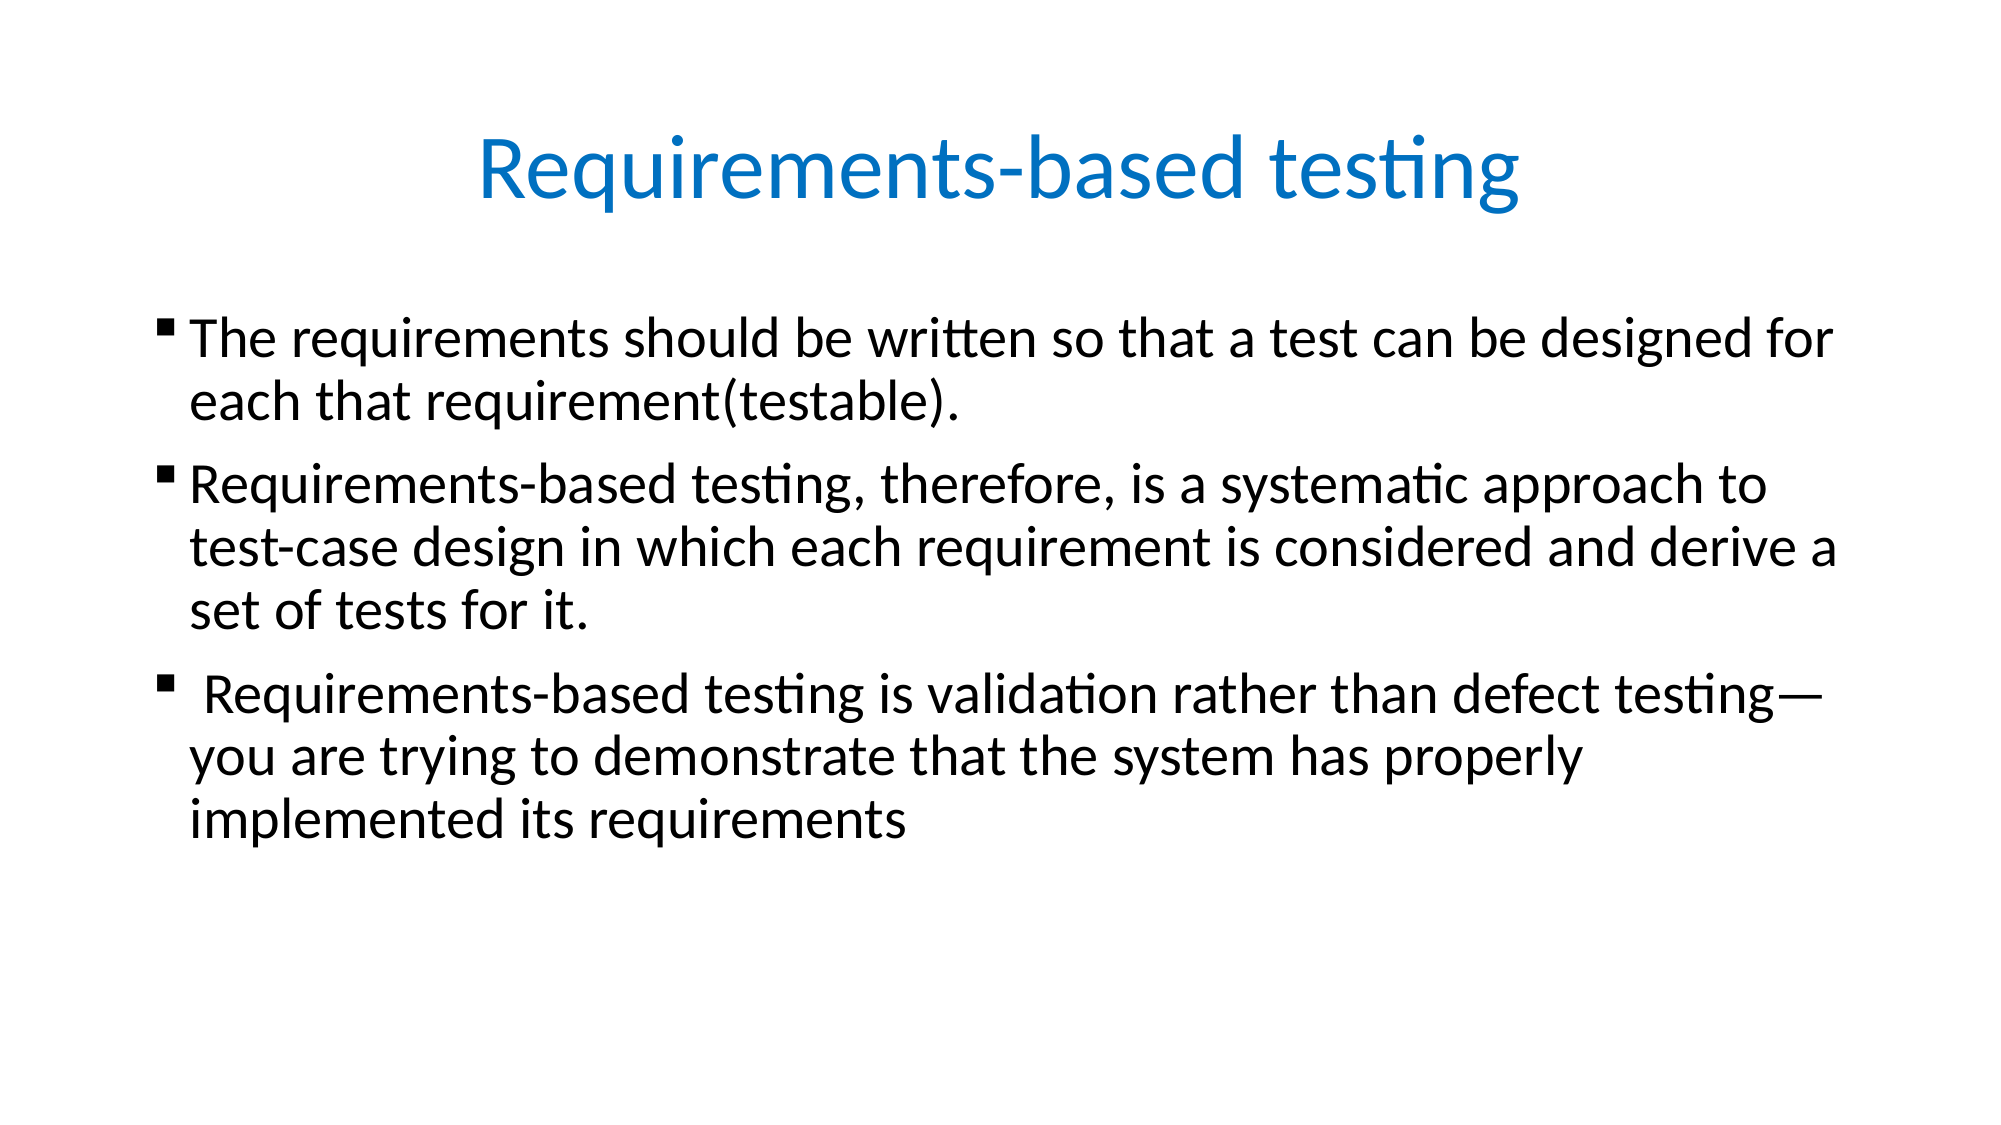

# Requirements-based testing
The requirements should be written so that a test can be designed for each that requirement(testable).
Requirements-based testing, therefore, is a systematic approach to test-case design in which each requirement is considered and derive a set of tests for it.
 Requirements-based testing is validation rather than defect testing—you are trying to demonstrate that the system has properly implemented its requirements